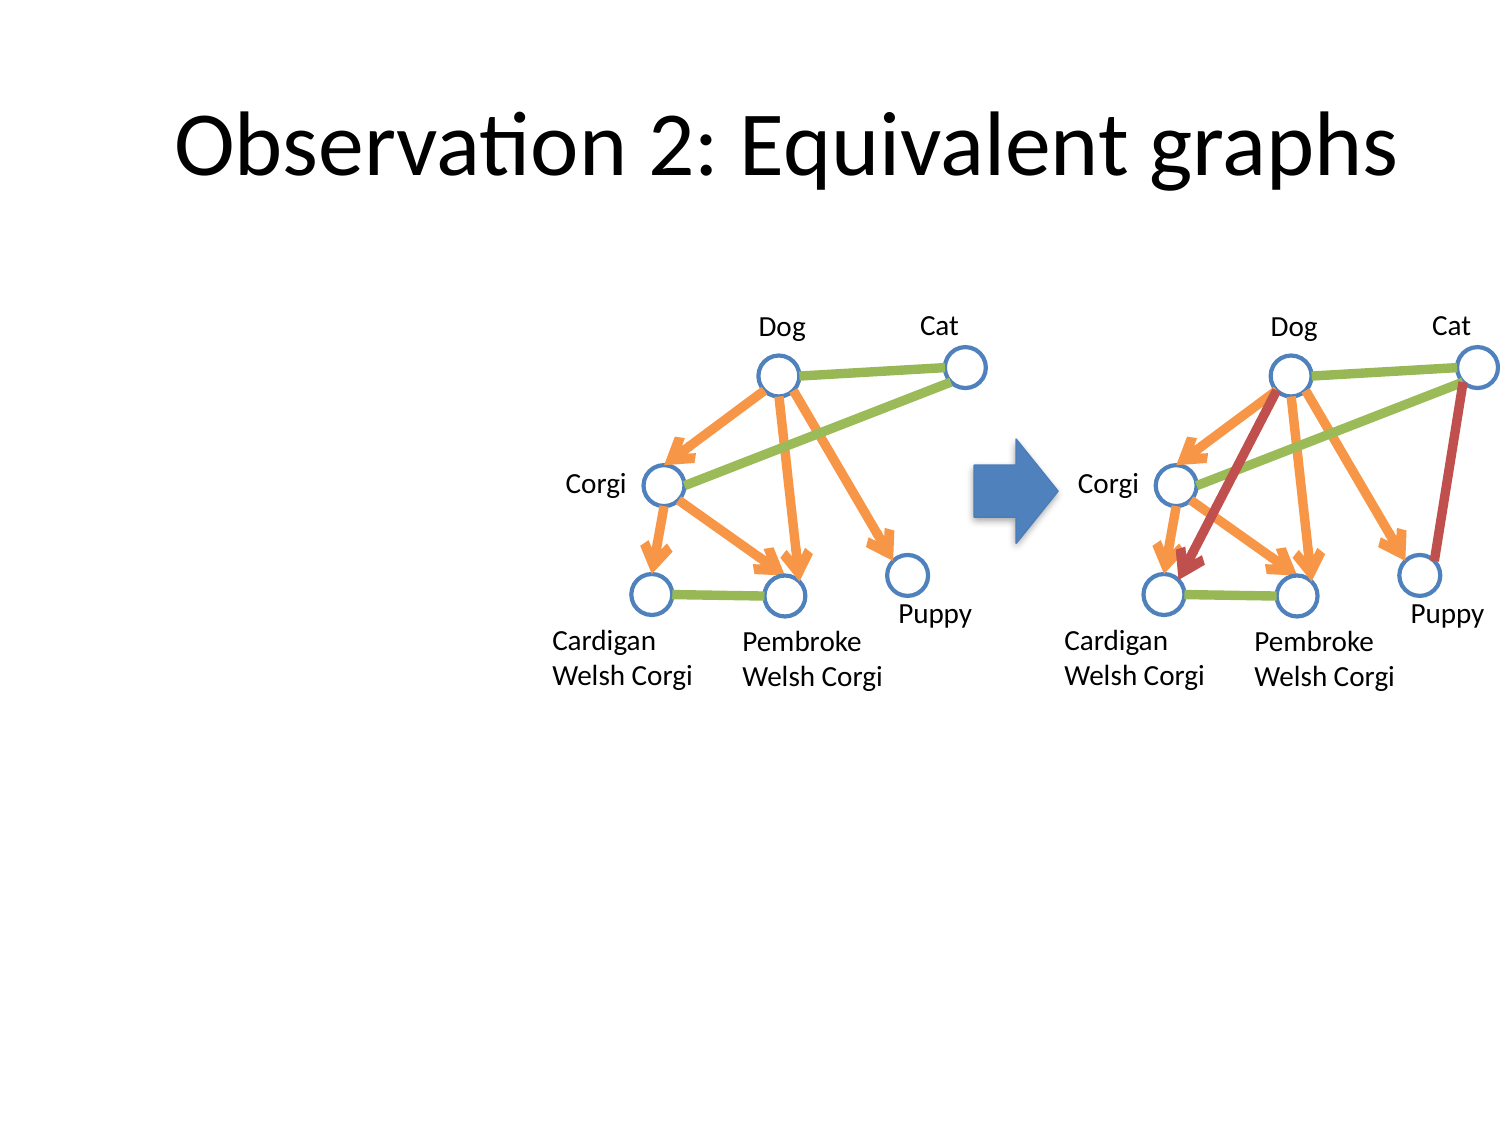

# Observation 2: Equivalent graphs
Cat
Dog

Corgi

Puppy
Cardigan Welsh Corgi
Pembroke Welsh Corgi
Cat
Dog

Corgi

Puppy
Cardigan Welsh Corgi
Pembroke Welsh Corgi